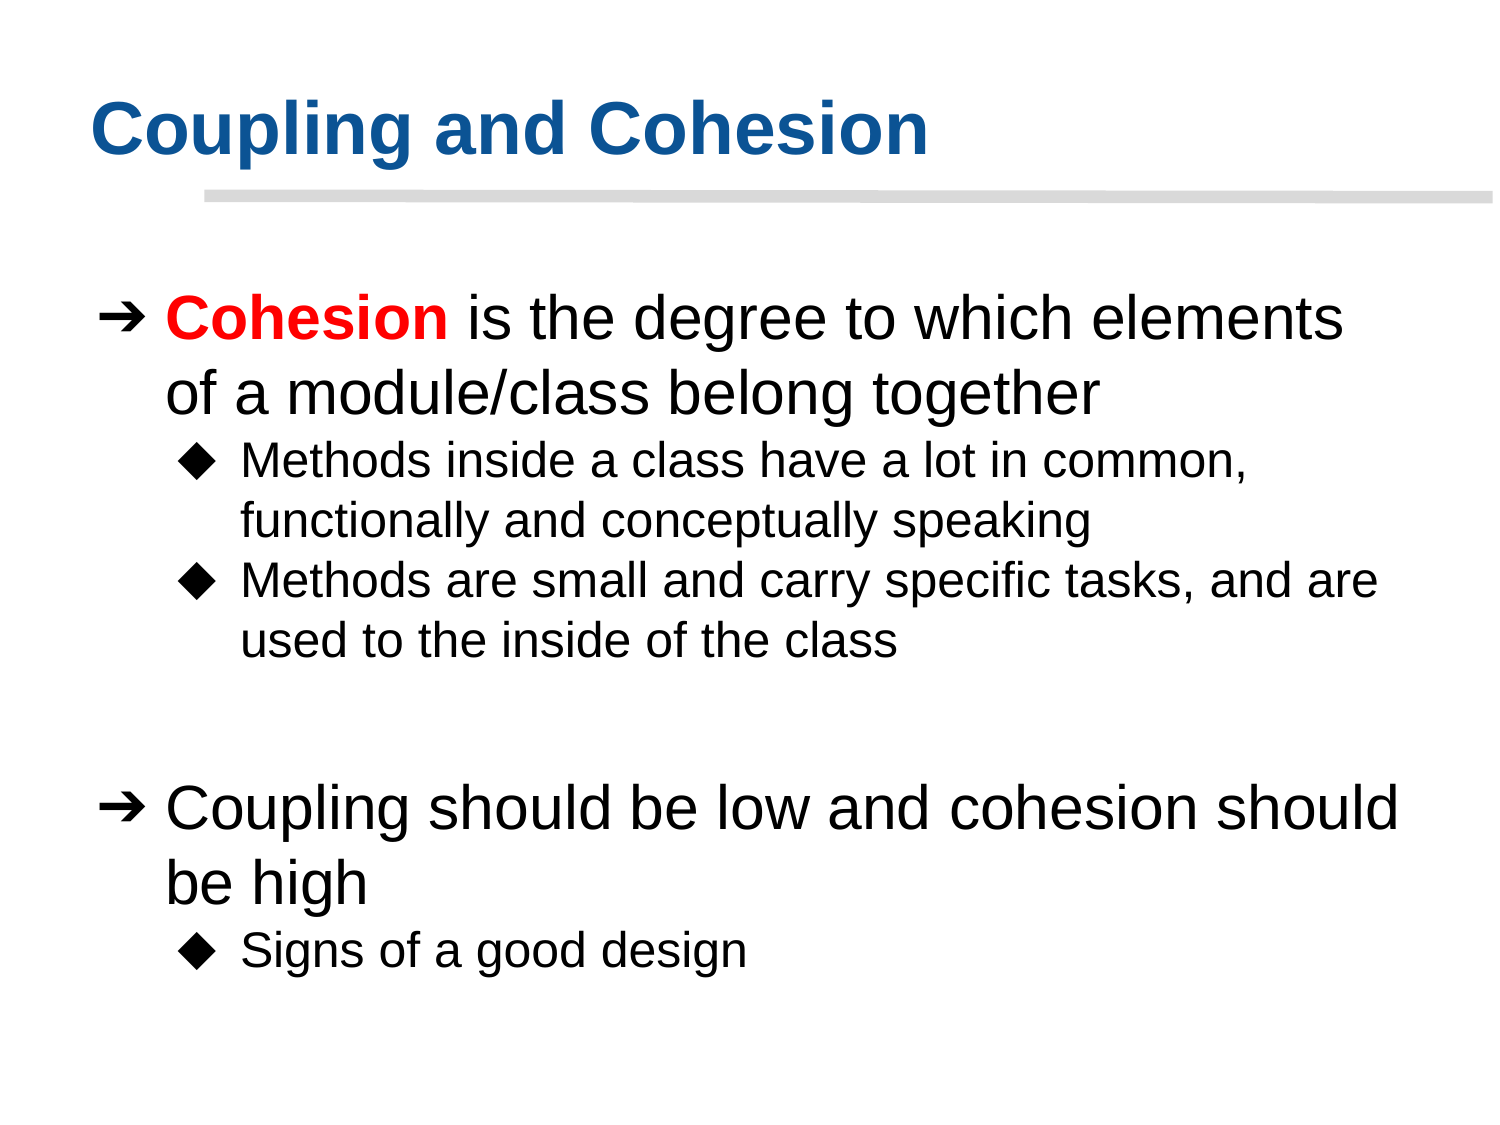

# Coupling and Cohesion
Cohesion is the degree to which elements of a module/class belong together
Methods inside a class have a lot in common, functionally and conceptually speaking
Methods are small and carry specific tasks, and are used to the inside of the class

Coupling should be low and cohesion should be high
Signs of a good design